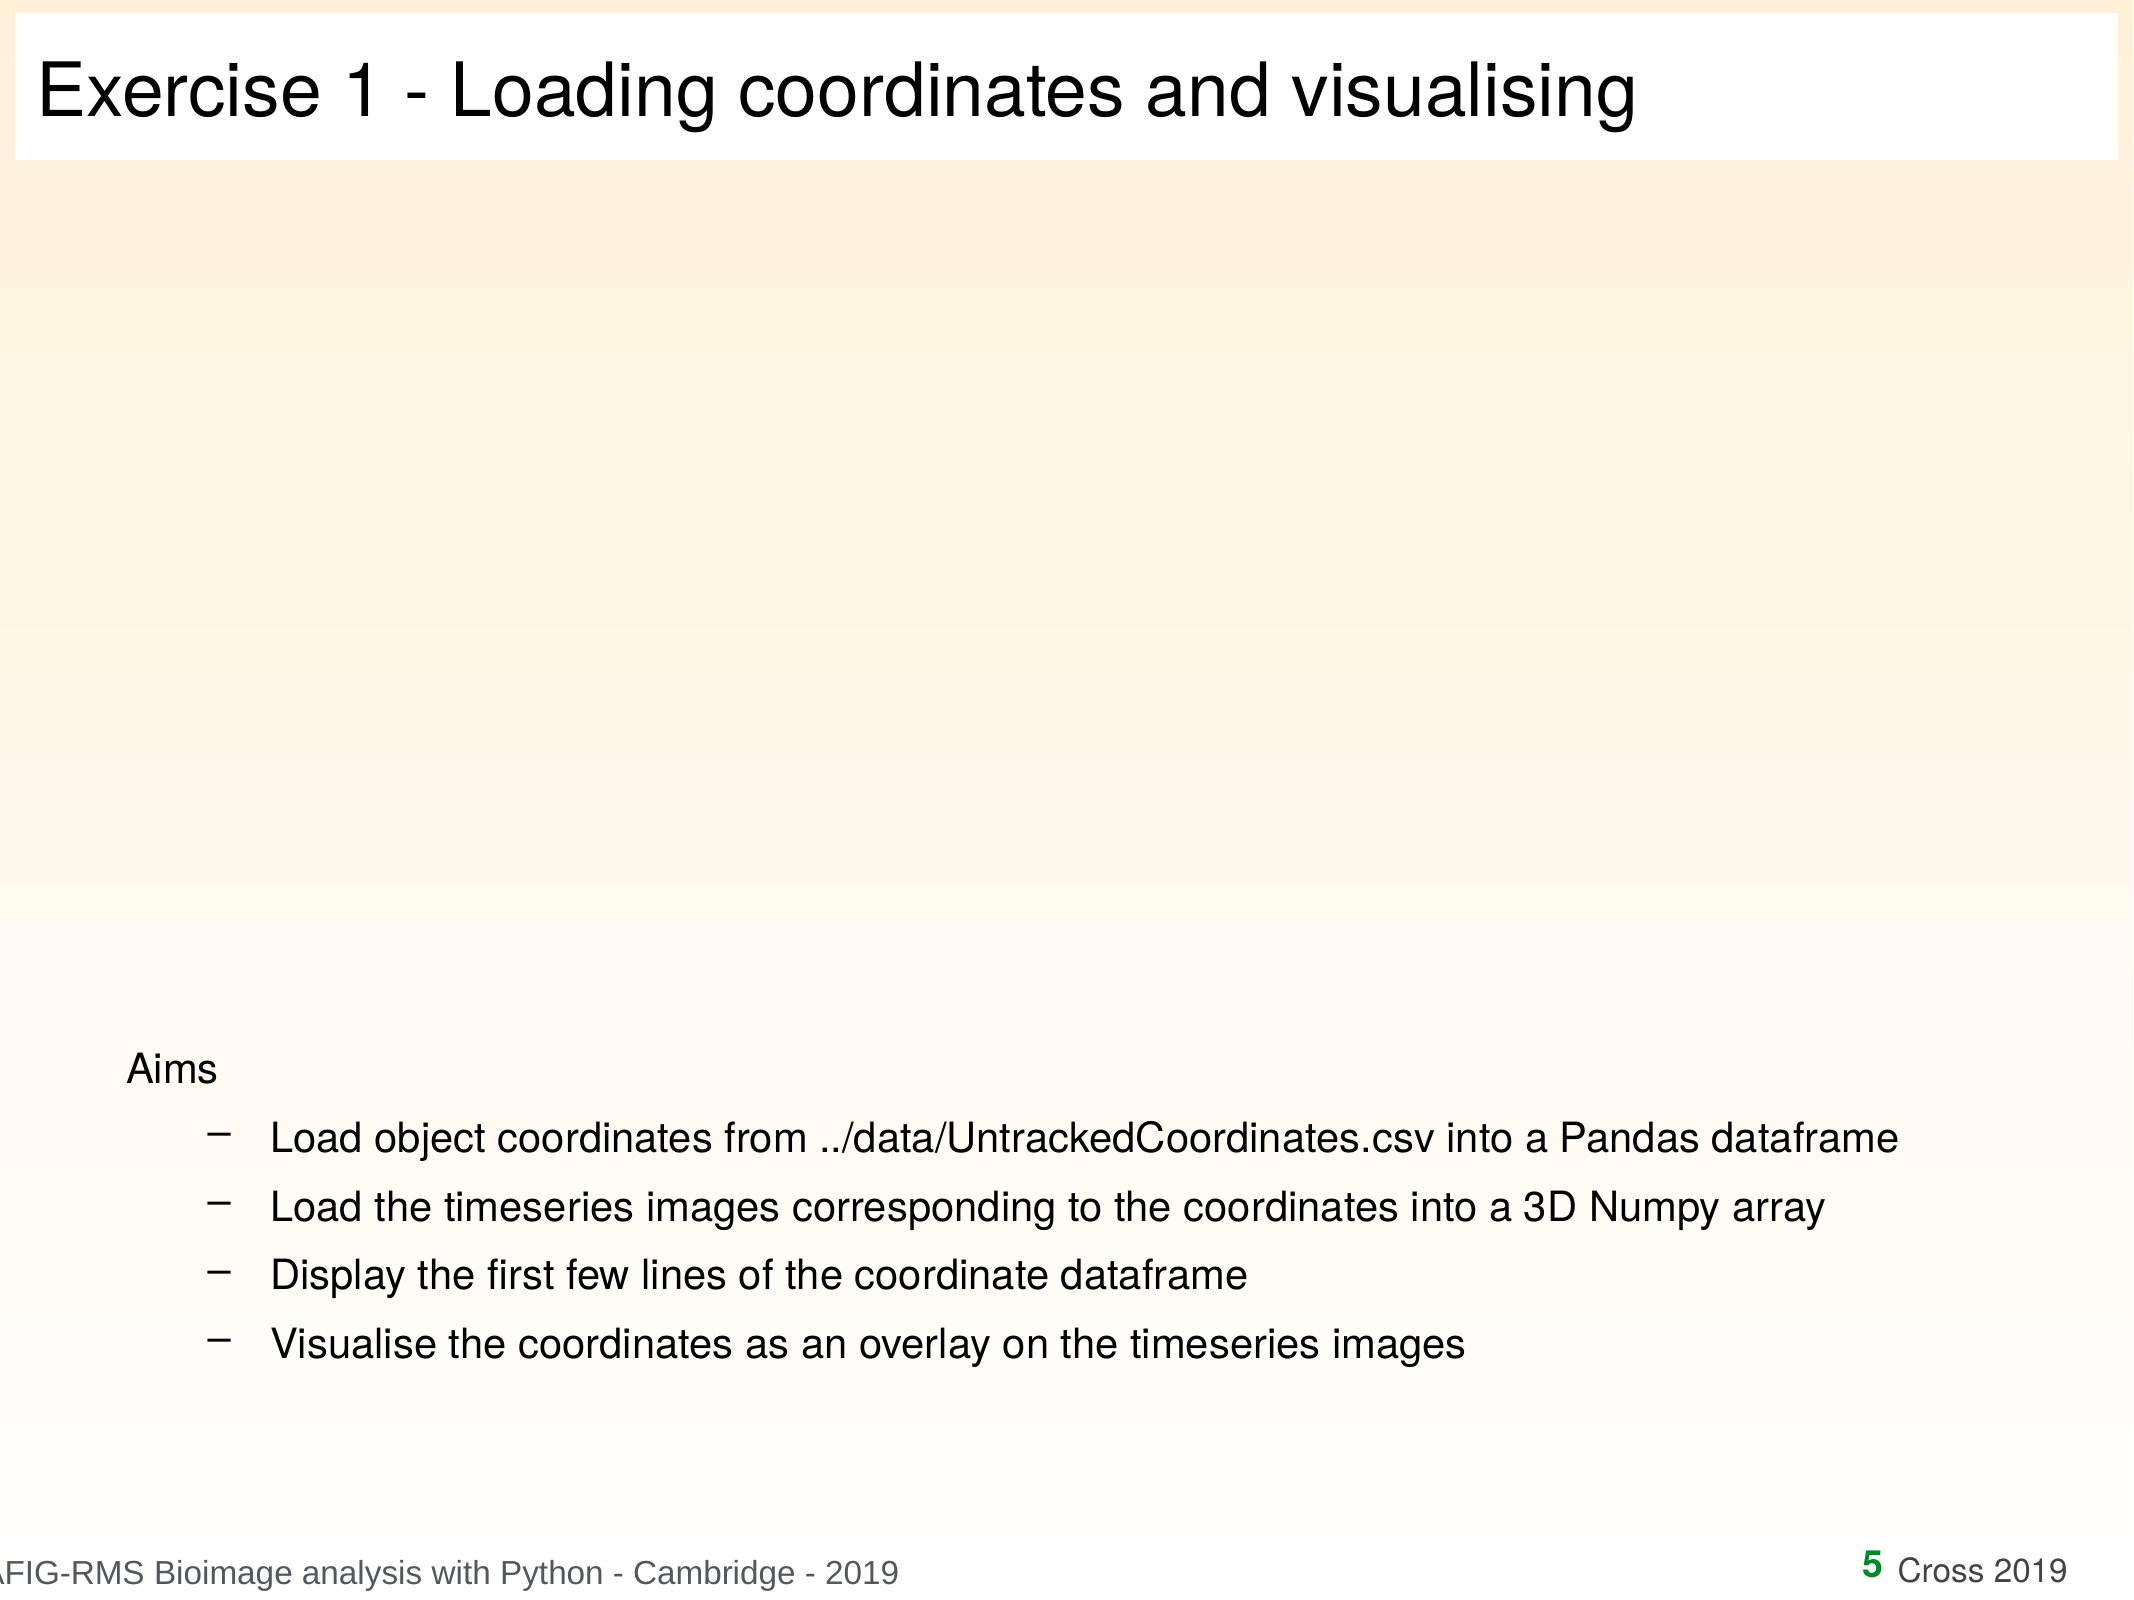

# Exercise 1 - Loading coordinates and visualising
Aims
Load object coordinates from ../data/UntrackedCoordinates.csv into a Pandas dataframe
Load the timeseries images corresponding to the coordinates into a 3D Numpy array
Display the first few lines of the coordinate dataframe
Visualise the coordinates as an overlay on the timeseries images
5